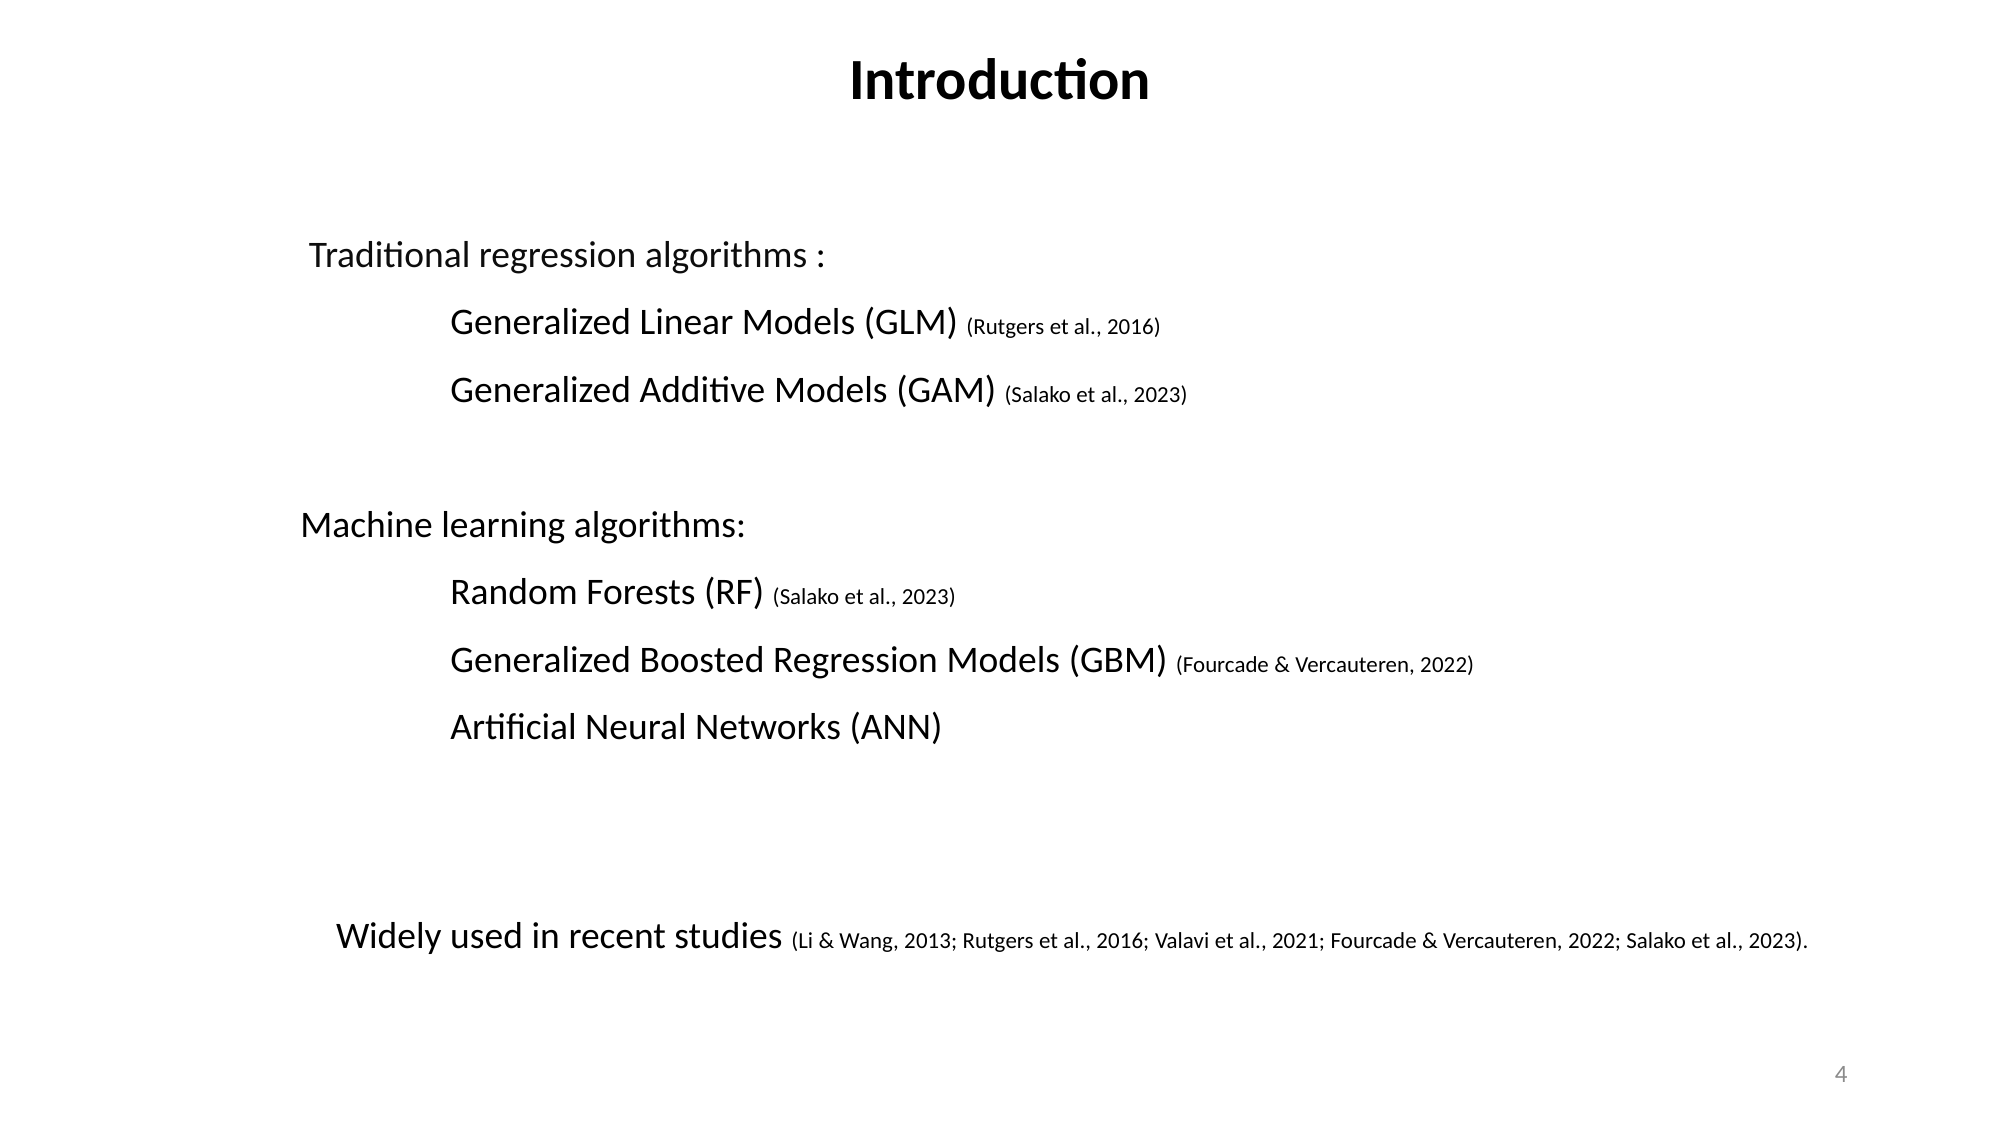

Introduction
 Traditional regression algorithms :
	Generalized Linear Models (GLM) (Rutgers et al., 2016)
	Generalized Additive Models (GAM) (Salako et al., 2023)

Machine learning algorithms:
Random Forests (RF) (Salako et al., 2023)
Generalized Boosted Regression Models (GBM) (Fourcade & Vercauteren, 2022)
Artificial Neural Networks (ANN)
Widely used in recent studies (Li & Wang, 2013; Rutgers et al., 2016; Valavi et al., 2021; Fourcade & Vercauteren, 2022; Salako et al., 2023).
4